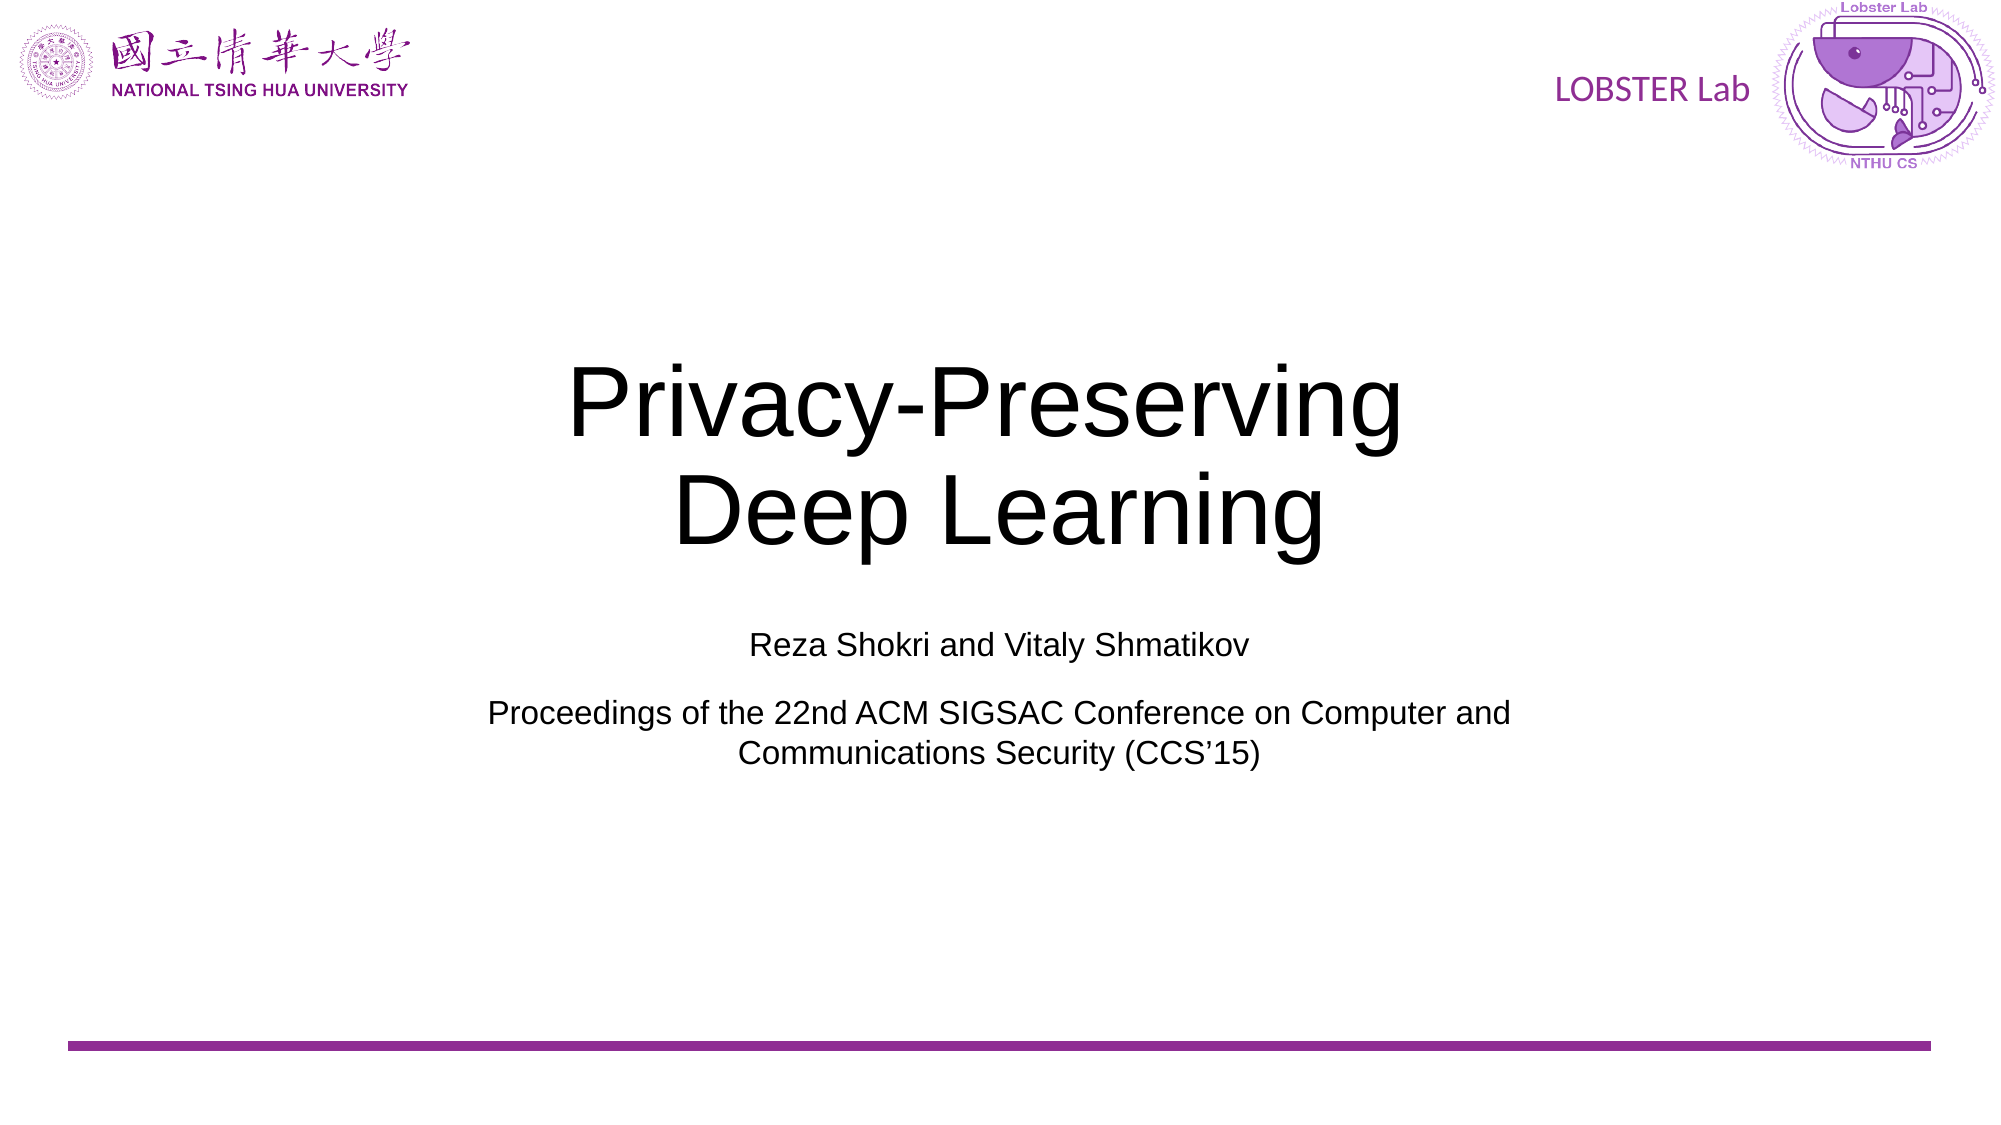

# Privacy-Preserving Deep Learning
Reza Shokri and Vitaly Shmatikov
Proceedings of the 22nd ACM SIGSAC Conference on Computer and Communications Security (CCS’15)